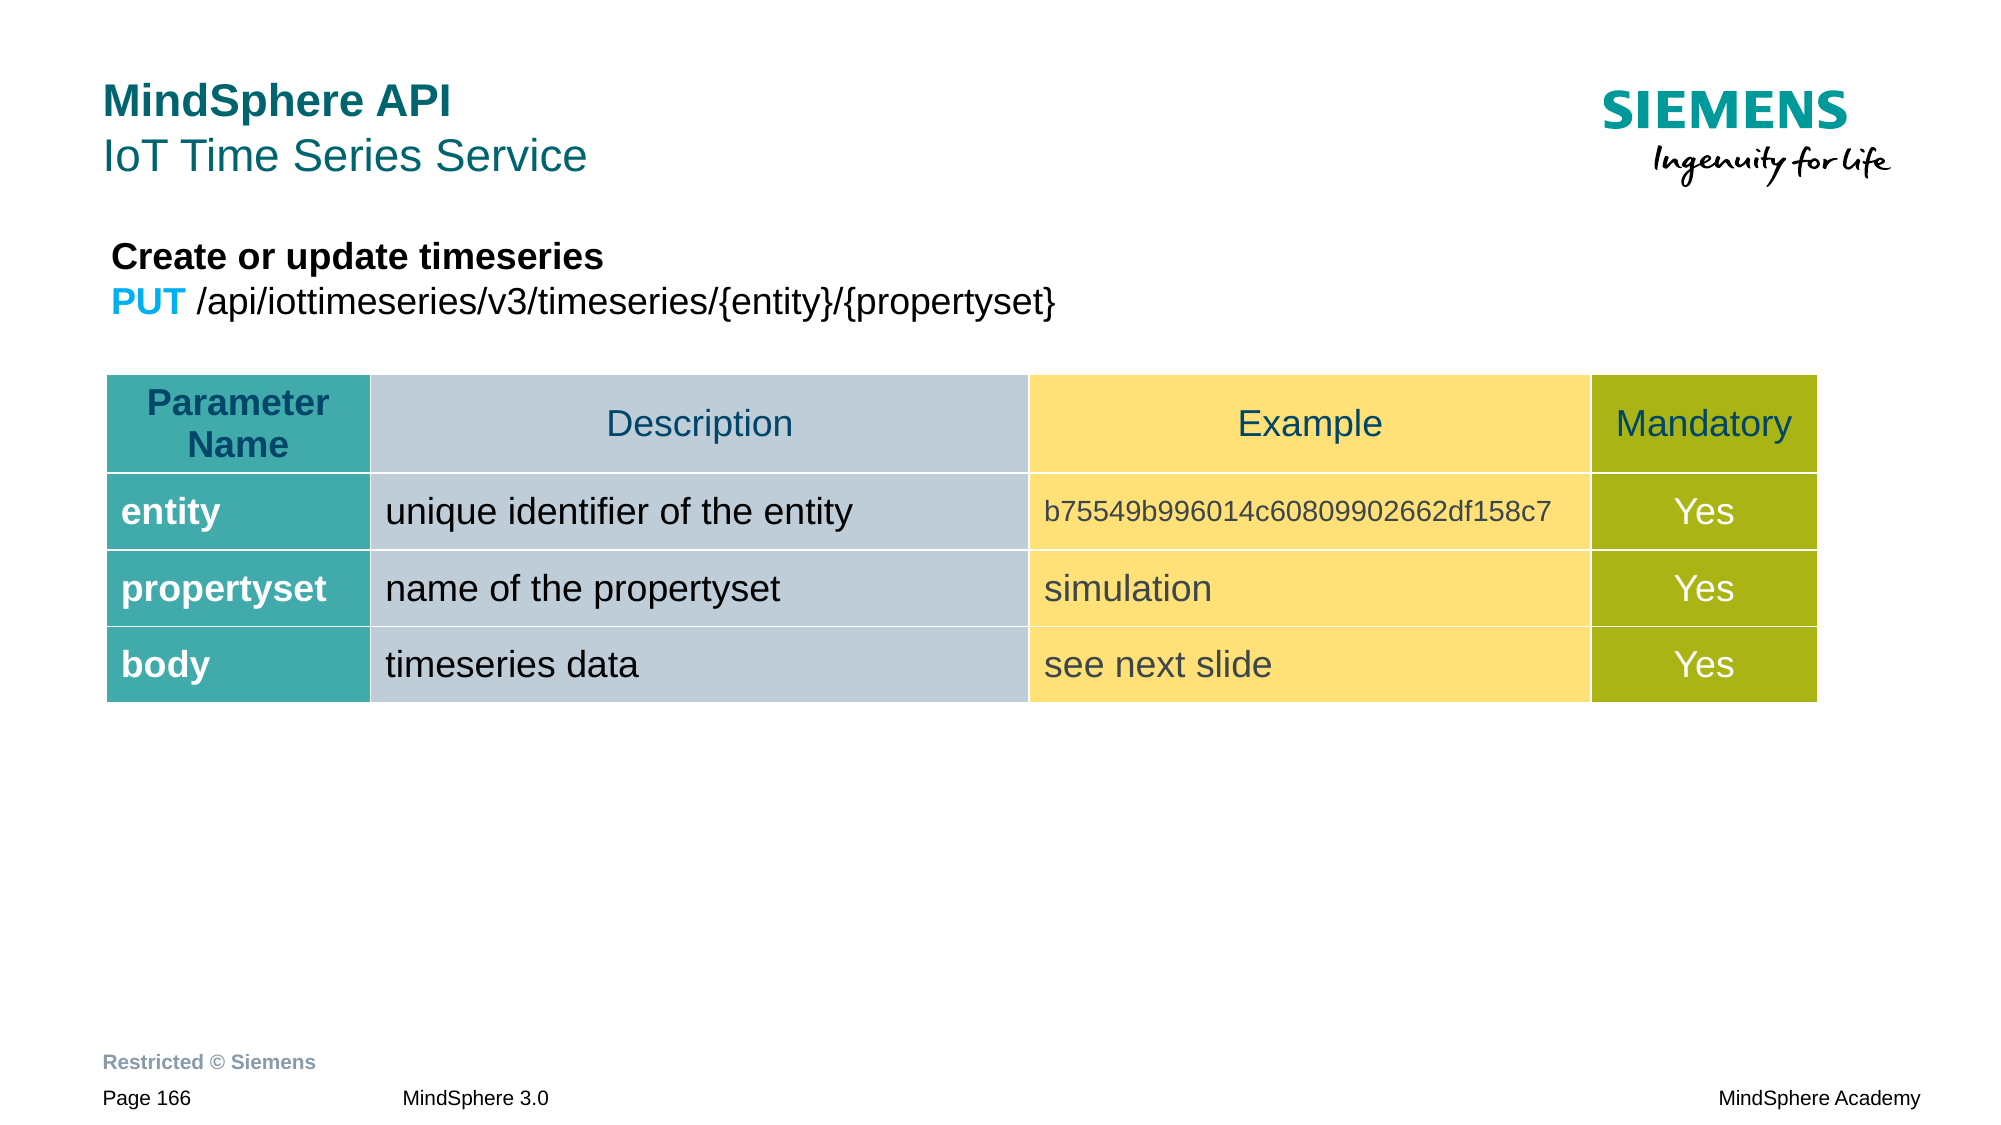

# MindSphere API IoT Time Series Service
Create or update timeseries
PUT /api/iottimeseries/v3/timeseries/{entity}/{propertyset}

| Parameter Name | Description | Example | Mandatory |
| --- | --- | --- | --- |
| entity | unique identifier of the entity | b75549b996014c60809902662df158c7 | Yes |
| propertyset | name of the propertyset | simulation | Yes |
| body | timeseries data | see next slide | Yes |